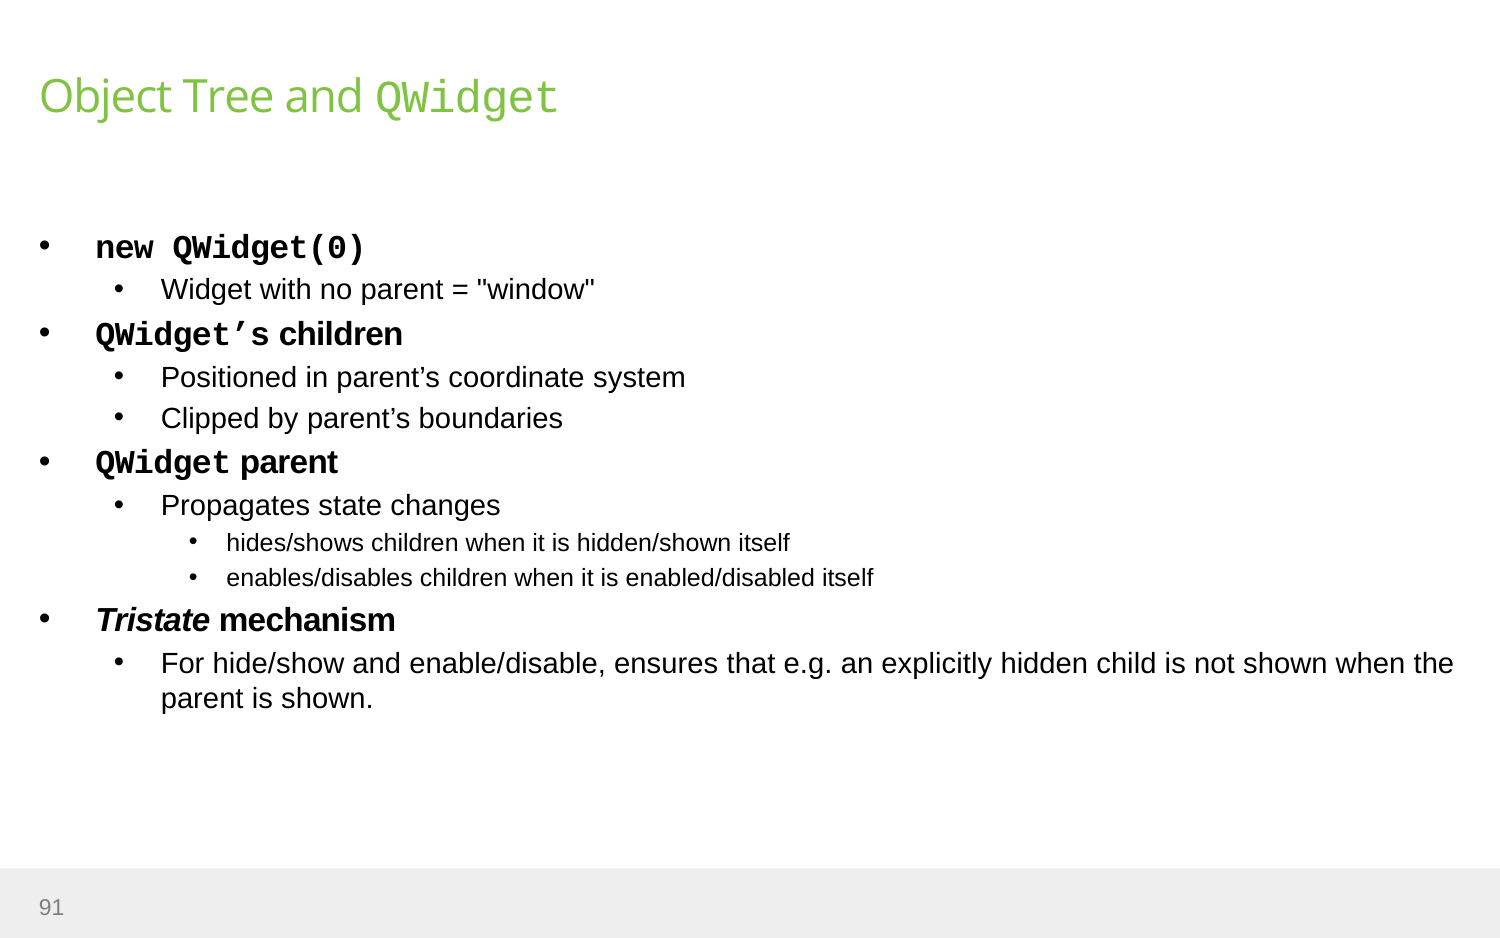

# Object Tree and QWidget
new QWidget(0)
Widget with no parent = "window"
QWidget’s children
Positioned in parent’s coordinate system
Clipped by parent’s boundaries
QWidget parent
Propagates state changes
hides/shows children when it is hidden/shown itself
enables/disables children when it is enabled/disabled itself
Tristate mechanism
For hide/show and enable/disable, ensures that e.g. an explicitly hidden child is not shown when the parent is shown.
91